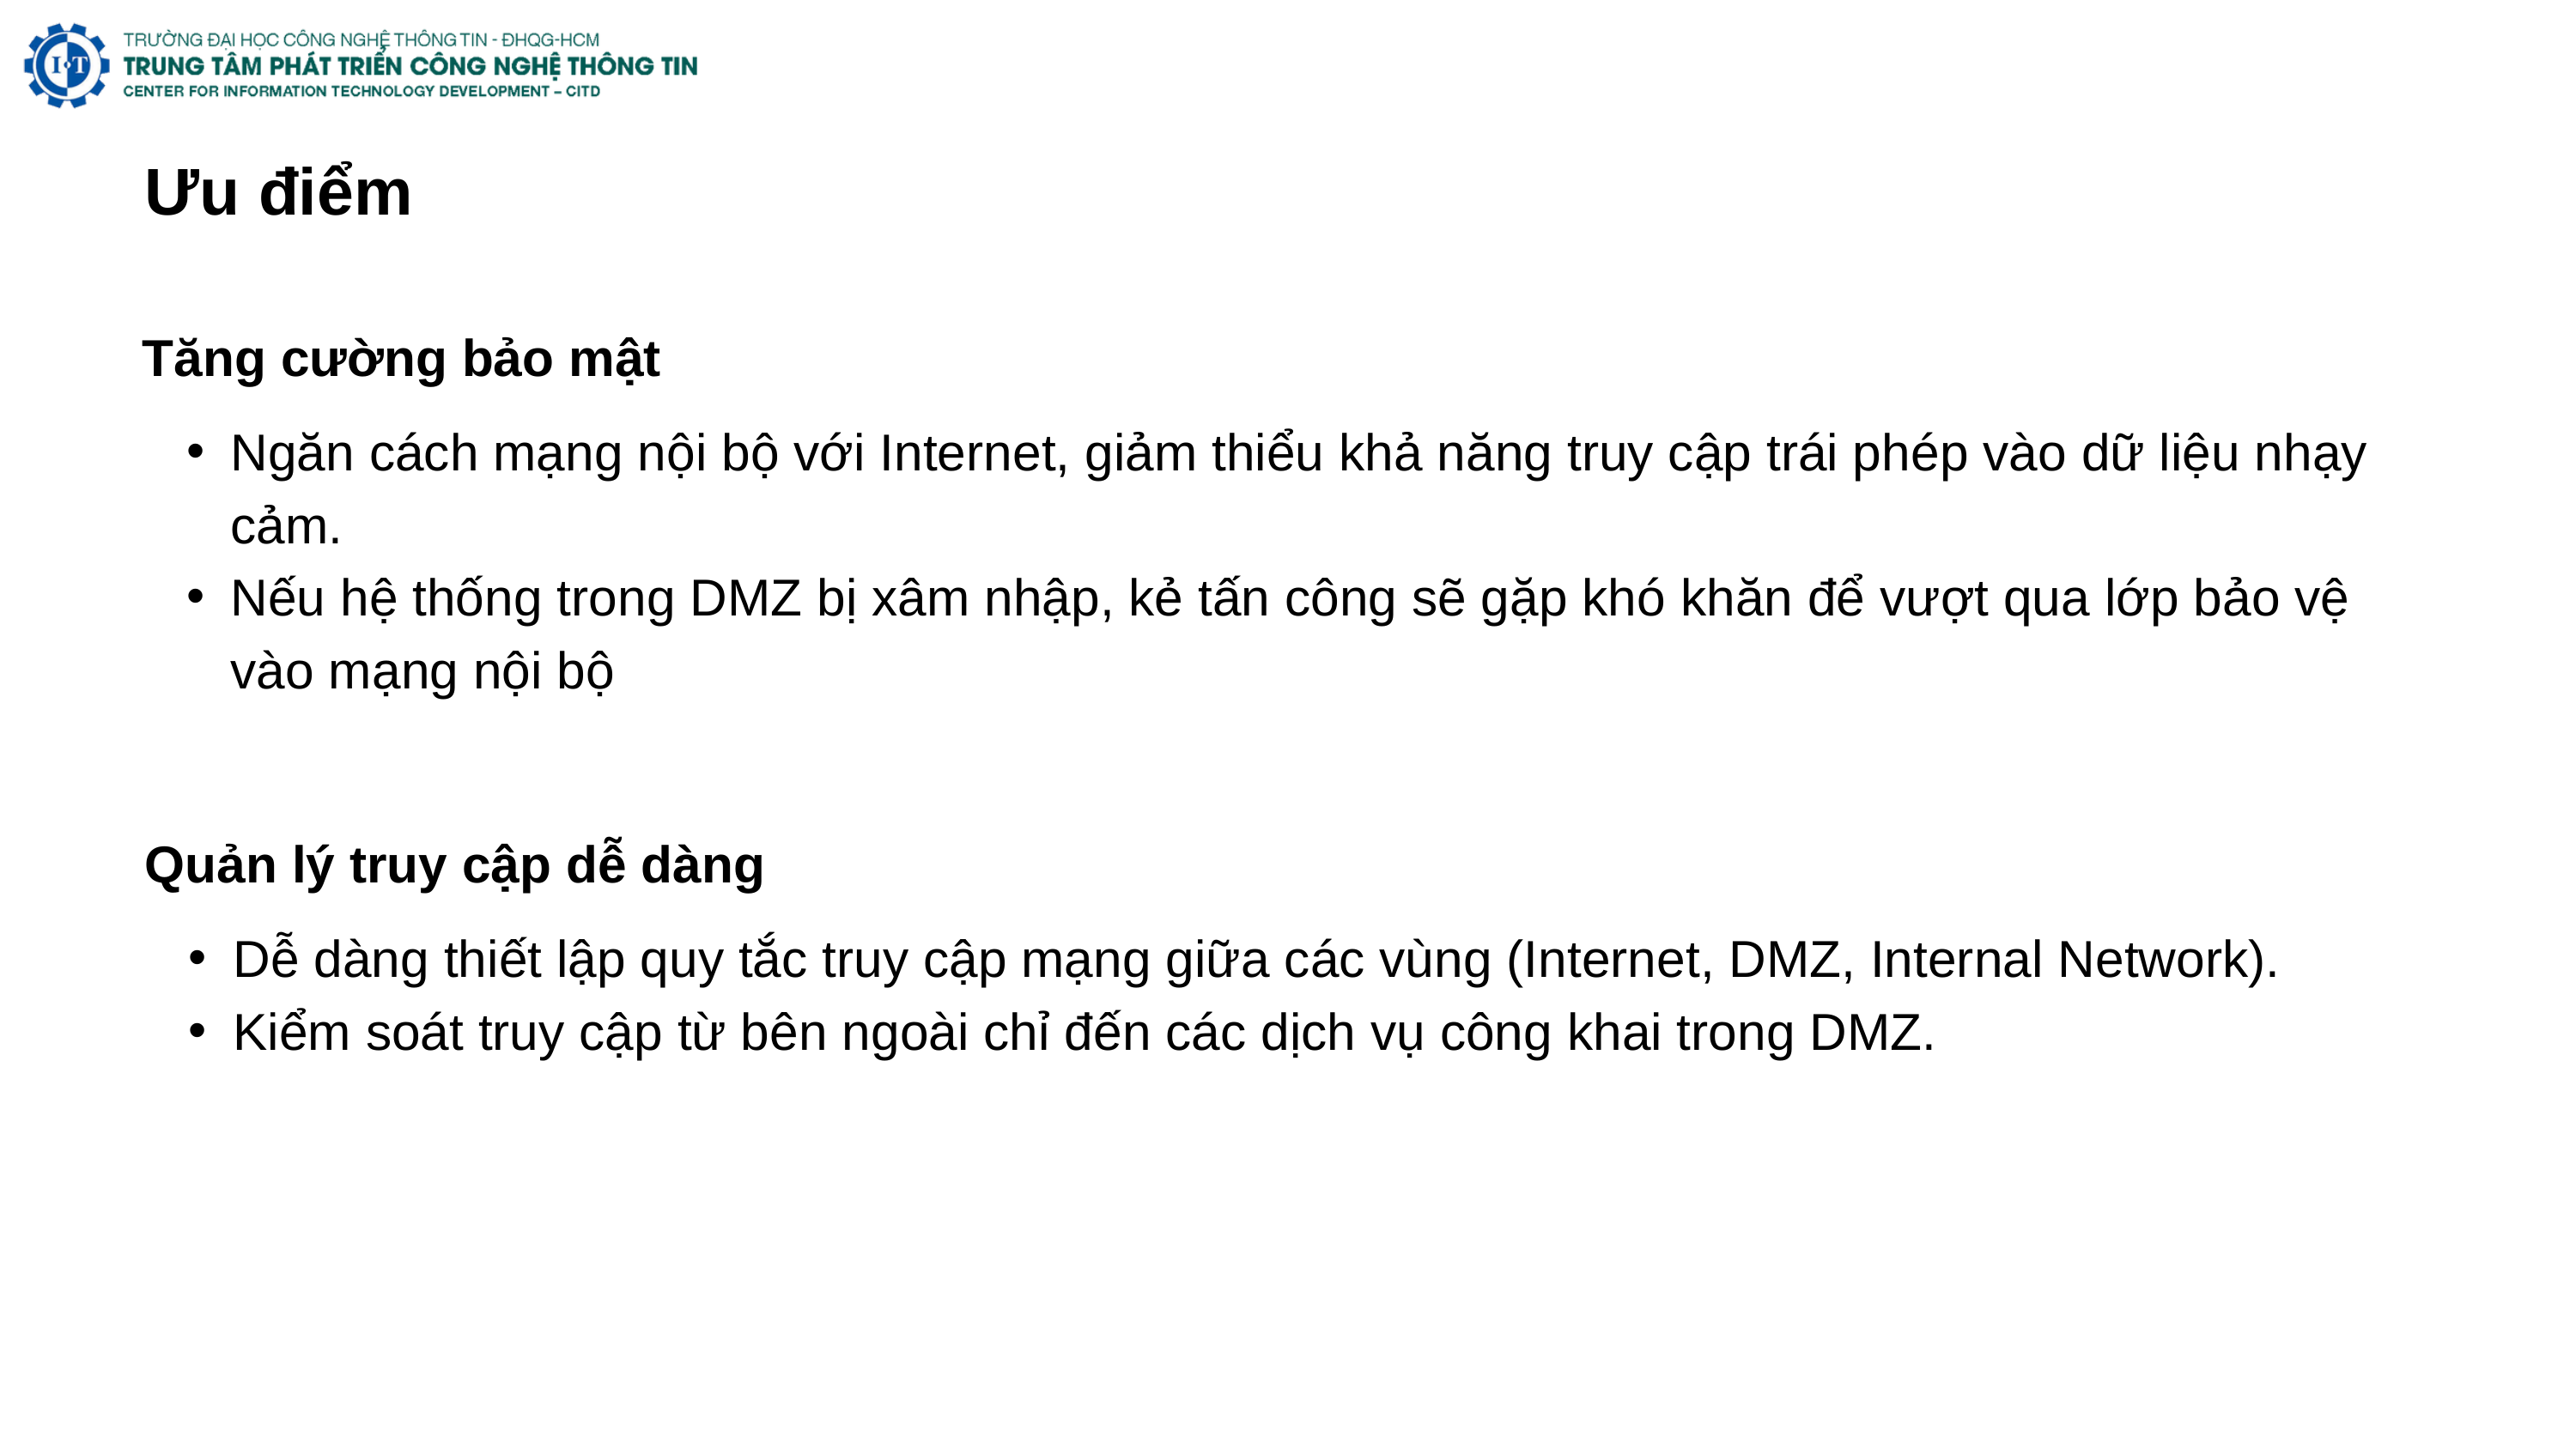

Ưu điểm
Tăng cường bảo mật
Ngăn cách mạng nội bộ với Internet, giảm thiểu khả năng truy cập trái phép vào dữ liệu nhạy cảm.
Nếu hệ thống trong DMZ bị xâm nhập, kẻ tấn công sẽ gặp khó khăn để vượt qua lớp bảo vệ vào mạng nội bộ
Quản lý truy cập dễ dàng
Dễ dàng thiết lập quy tắc truy cập mạng giữa các vùng (Internet, DMZ, Internal Network).
Kiểm soát truy cập từ bên ngoài chỉ đến các dịch vụ công khai trong DMZ.